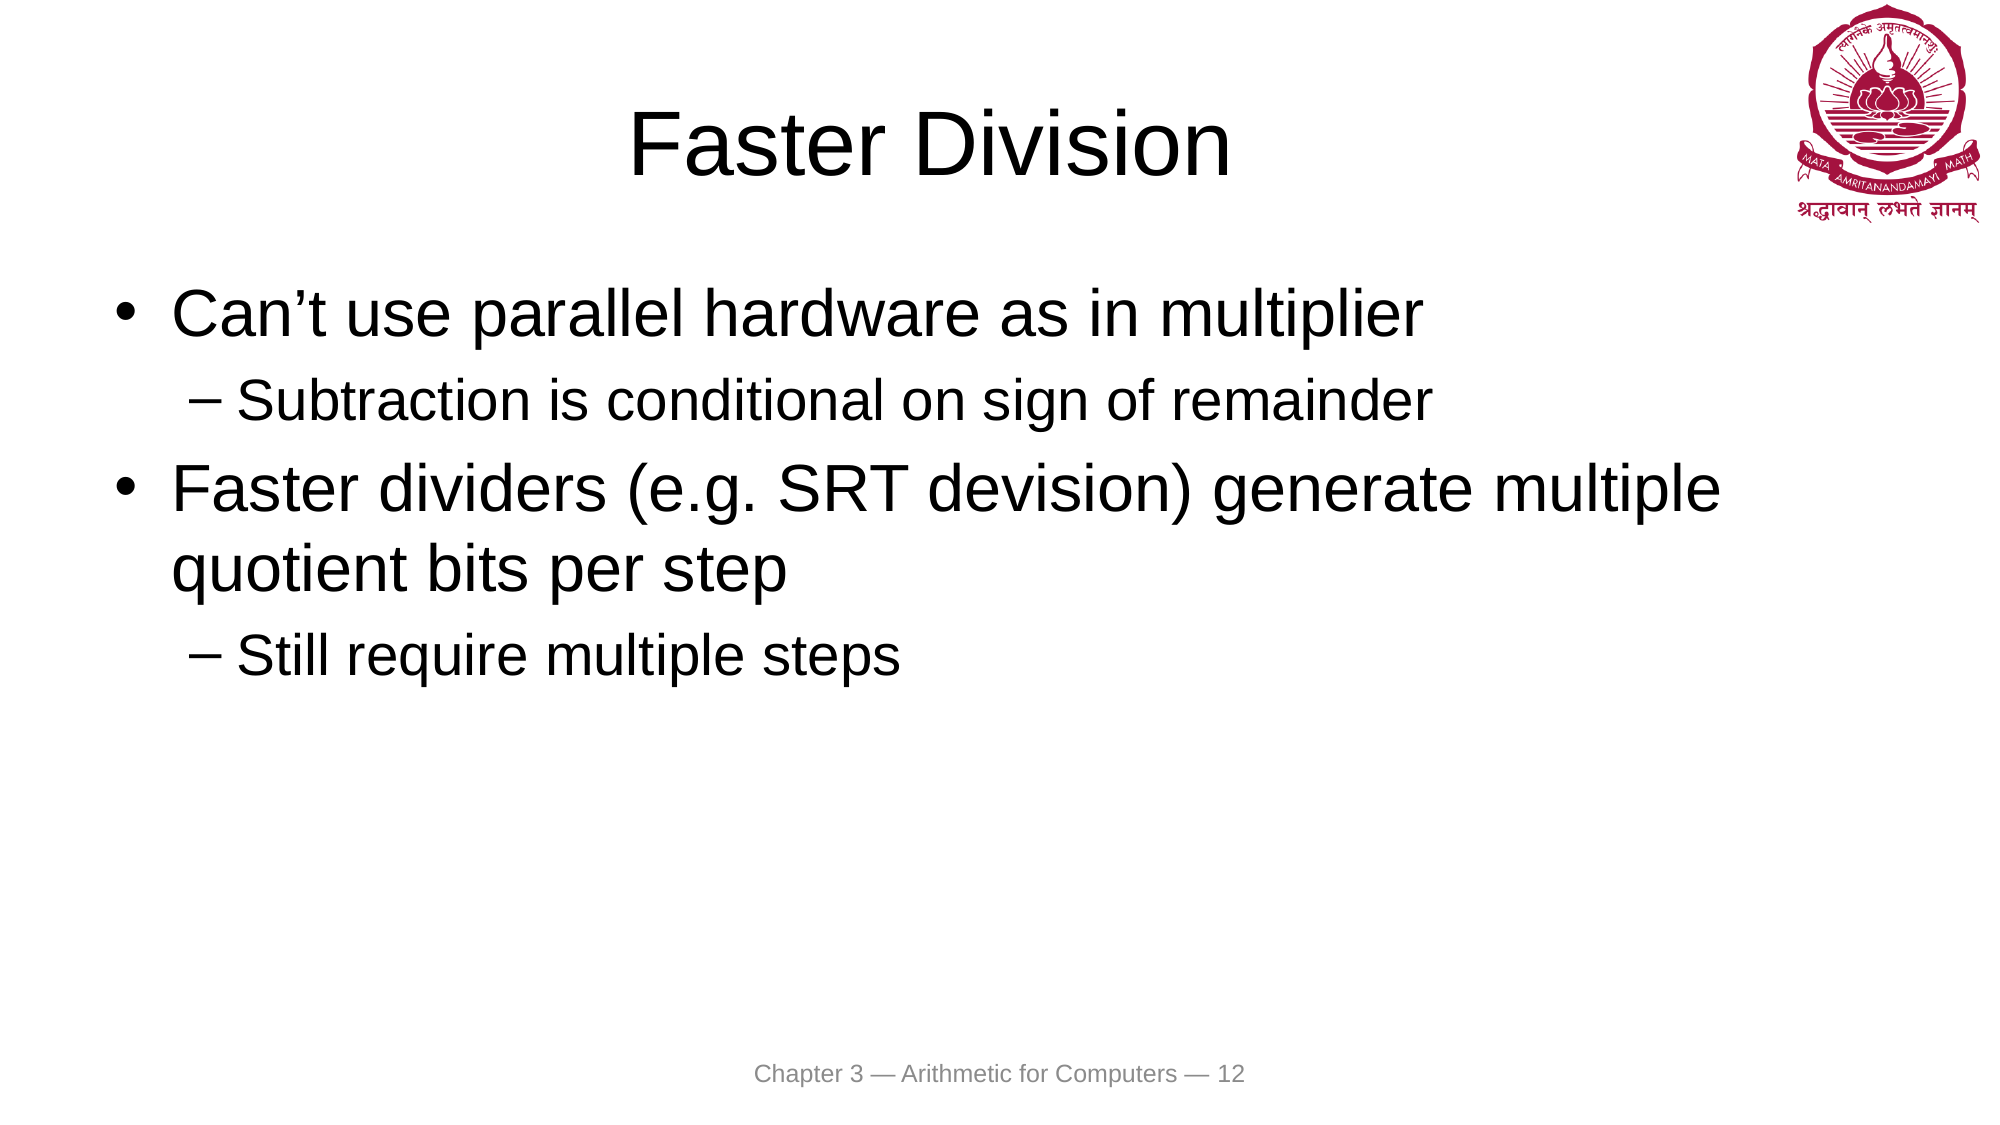

# Faster Division
Can’t use parallel hardware as in multiplier
Subtraction is conditional on sign of remainder
Faster dividers (e.g. SRT devision) generate multiple quotient bits per step
Still require multiple steps
Chapter 3 — Arithmetic for Computers — 12